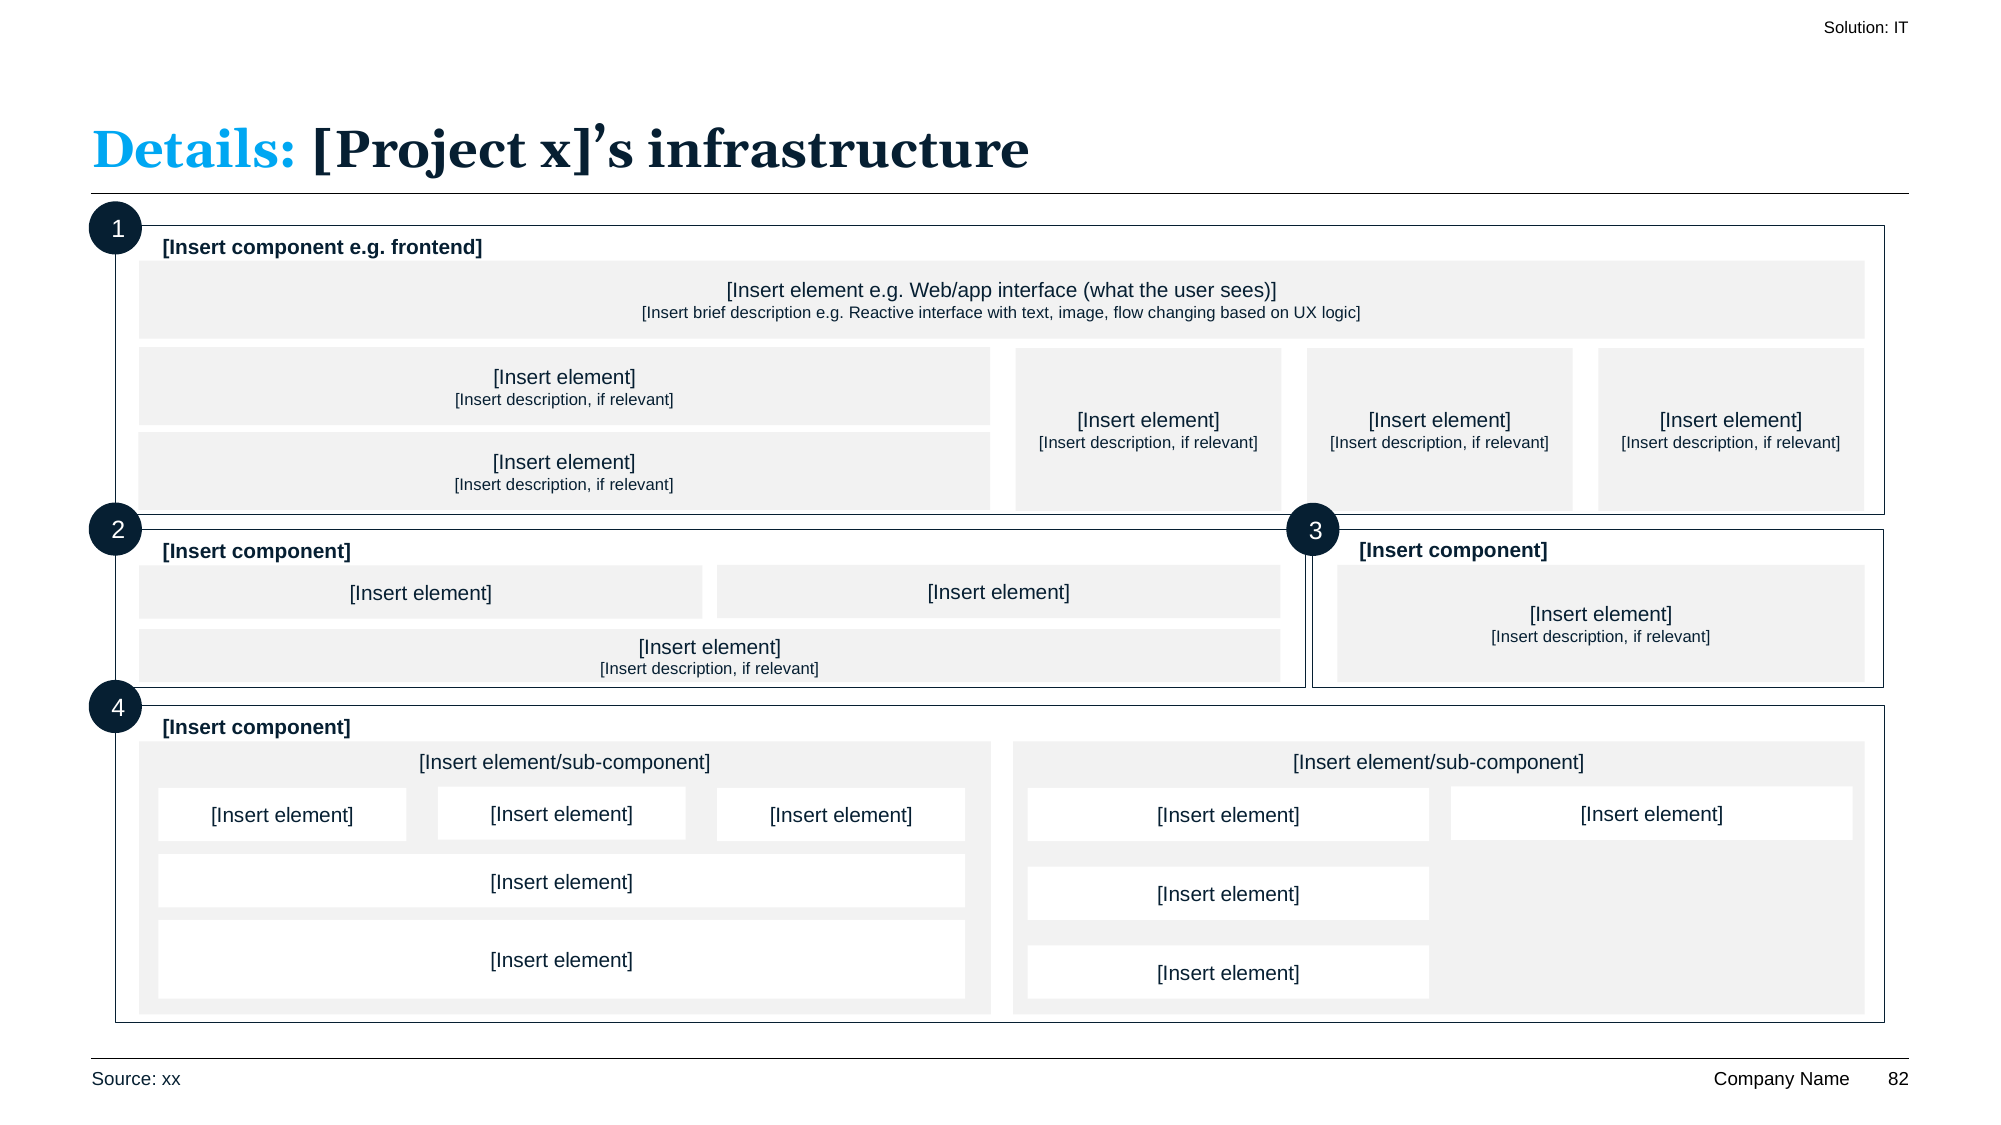

Solution: IT
# Details: [Project x]’s infrastructure
1
[Insert component e.g. frontend]
[Insert element e.g. Web/app interface (what the user sees)]
[Insert brief description e.g. Reactive interface with text, image, flow changing based on UX logic]
[Insert element]
[Insert description, if relevant]
[Insert element]
[Insert description, if relevant]
[Insert element]
[Insert description, if relevant]
[Insert element]
[Insert description, if relevant]
[Insert element]
[Insert description, if relevant]
2
3
[Insert component]
[Insert component]
[Insert element]
[Insert description, if relevant]
[Insert element]
[Insert element]
[Insert element]
[Insert description, if relevant]
4
[Insert component]
[Insert element/sub-component]
[Insert element/sub-component]
[Insert element]
[Insert element]
[Insert element]
[Insert element]
[Insert element]
[Insert element]
[Insert element]
[Insert element]
[Insert element]
Source: xx